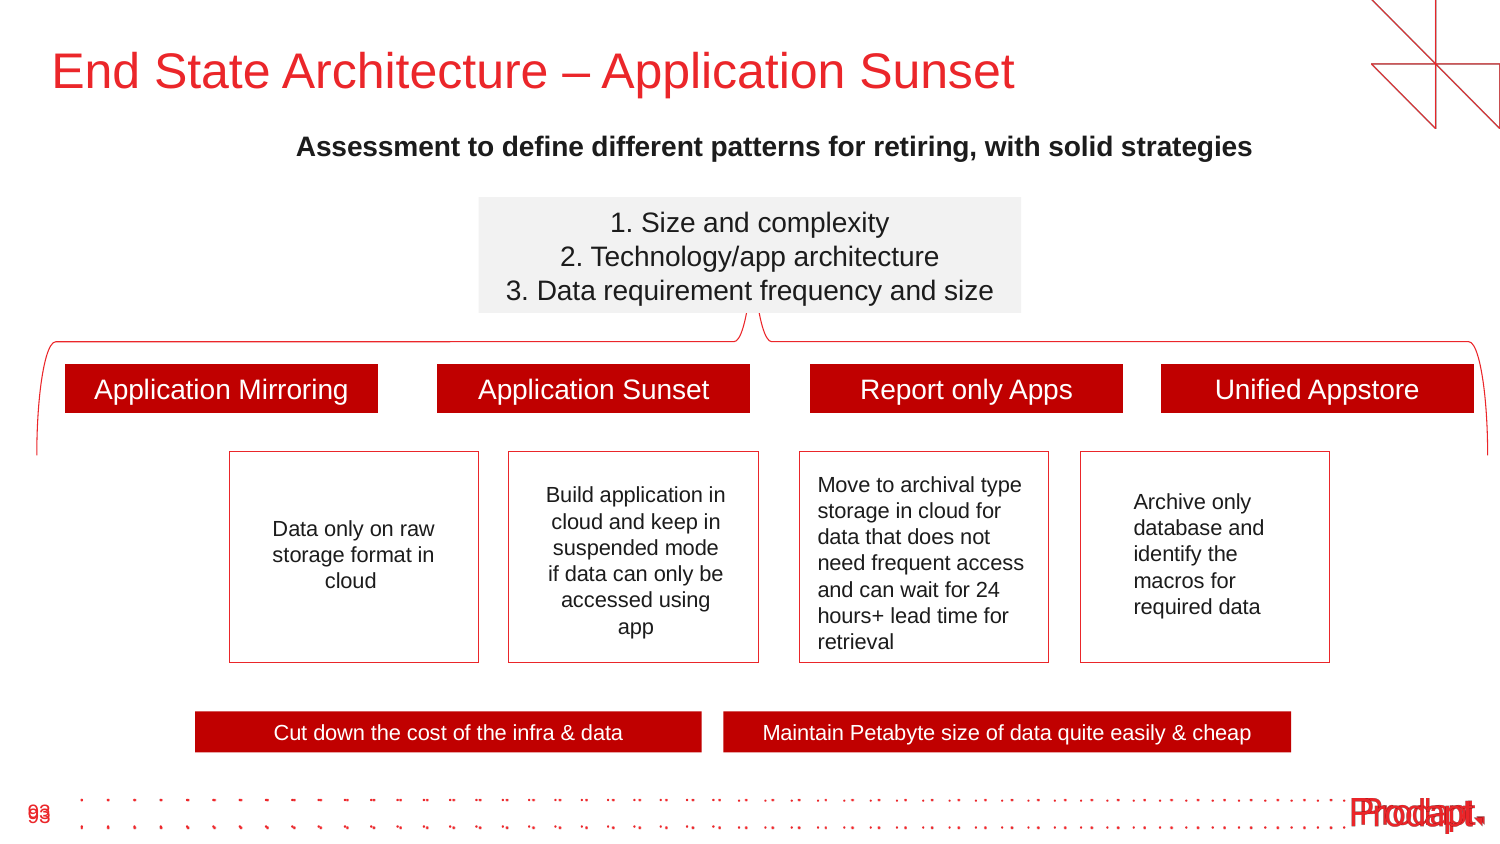

# End State Architecture – Application Sunset
Assessment to define different patterns for retiring, with solid strategies
1. Size and complexity
2. Technology/app architecture
3. Data requirement frequency and size
Application Mirroring
Application Sunset
Report only Apps
Unified Appstore

Move to archival type storage in cloud for data that does not need frequent access and can wait for 24 hours+ lead time for retrieval
Build application in cloud and keep in suspended mode if data can only be accessed using app
Archive only database and identify the macros for required data
Data only on raw storage format in cloud
Cut down the cost of the infra & data
Maintain Petabyte size of data quite easily & cheap